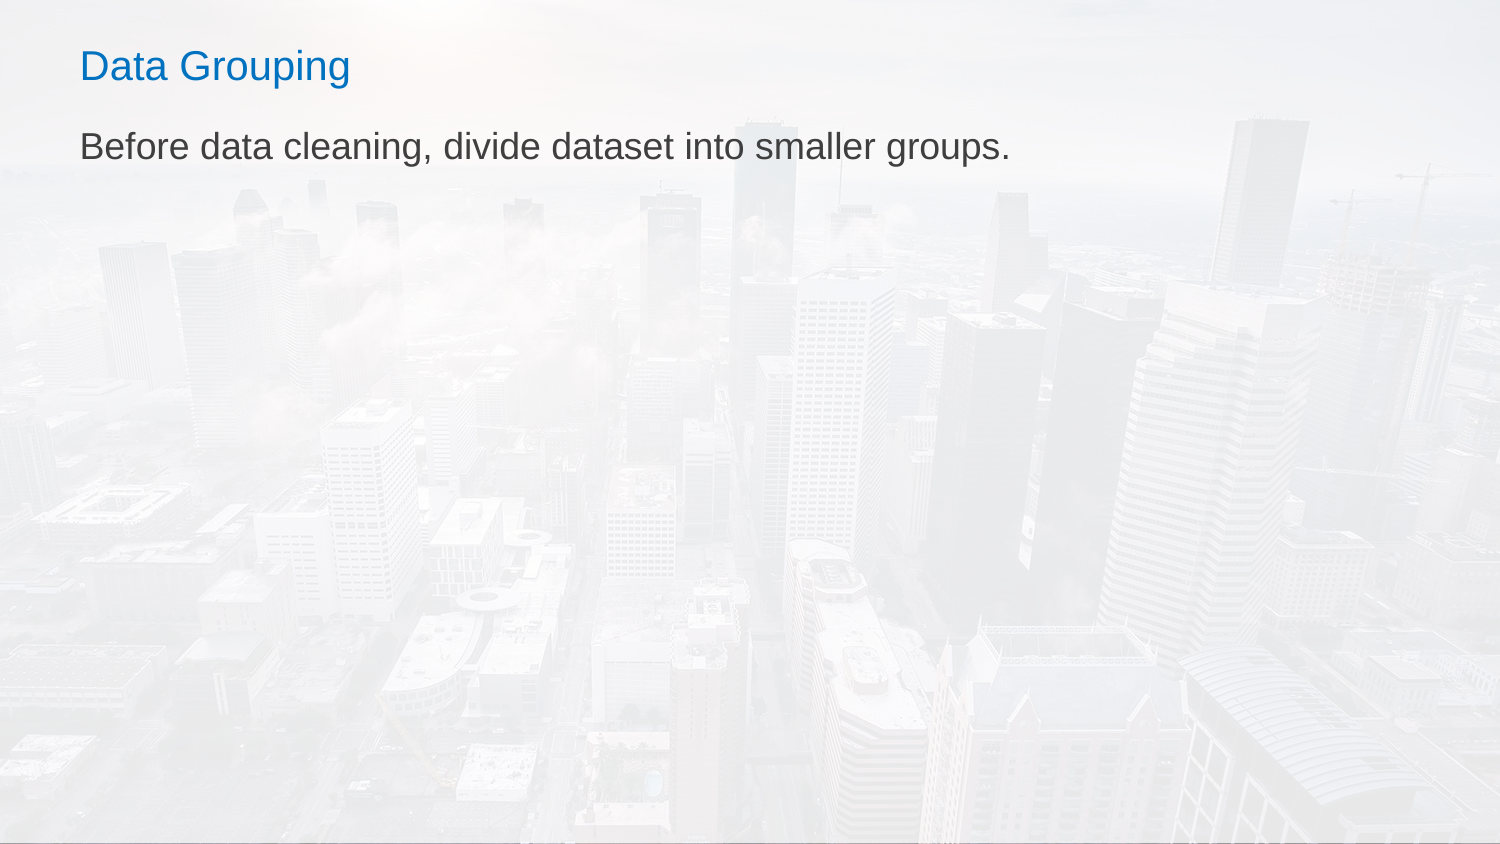

# Data Grouping
Before data cleaning, divide dataset into smaller groups.